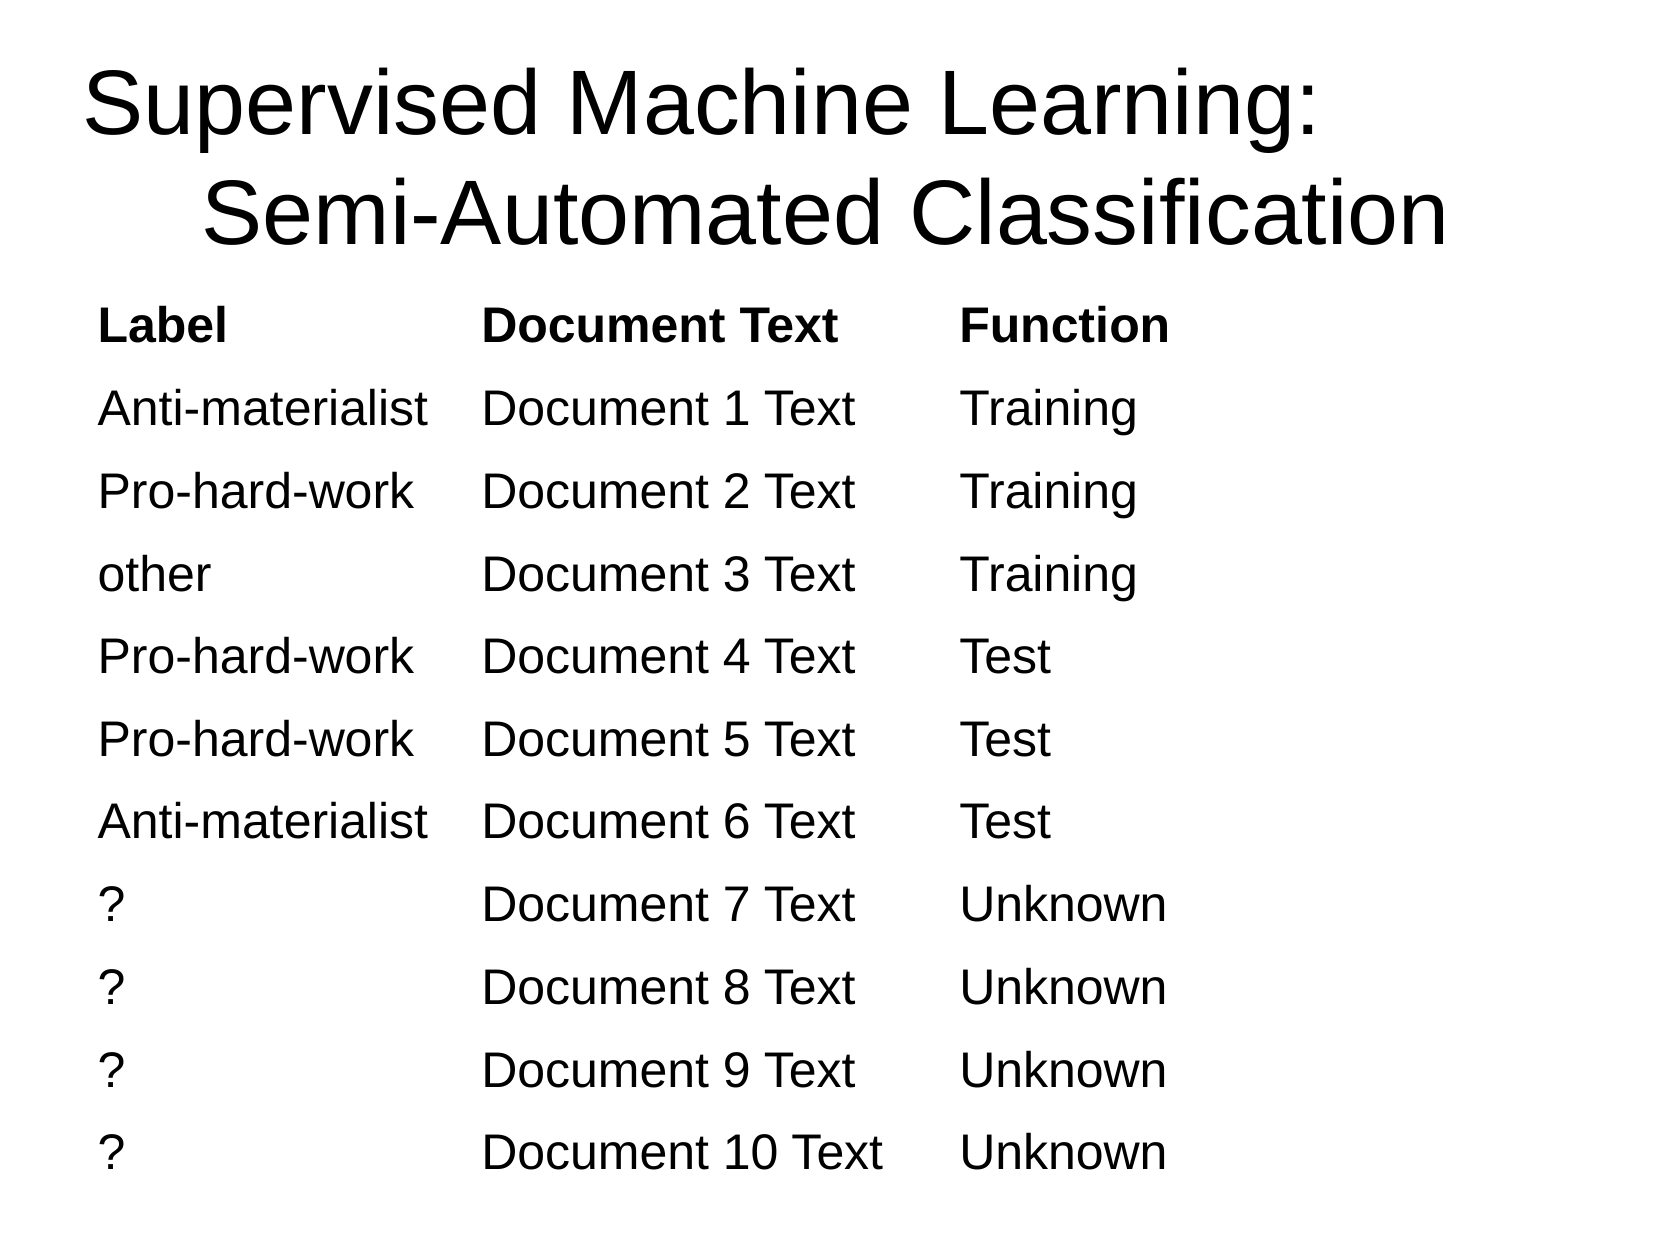

Supervised Machine Learning:
Semi-Automated Classification
| Label | Document Text | Function |
| --- | --- | --- |
| Anti-materialist | Document 1 Text | Training |
| Pro-hard-work | Document 2 Text | Training |
| other | Document 3 Text | Training |
| Pro-hard-work | Document 4 Text | Test |
| Pro-hard-work | Document 5 Text | Test |
| Anti-materialist | Document 6 Text | Test |
| ? | Document 7 Text | Unknown |
| ? | Document 8 Text | Unknown |
| ? | Document 9 Text | Unknown |
| ? | Document 10 Text | Unknown |